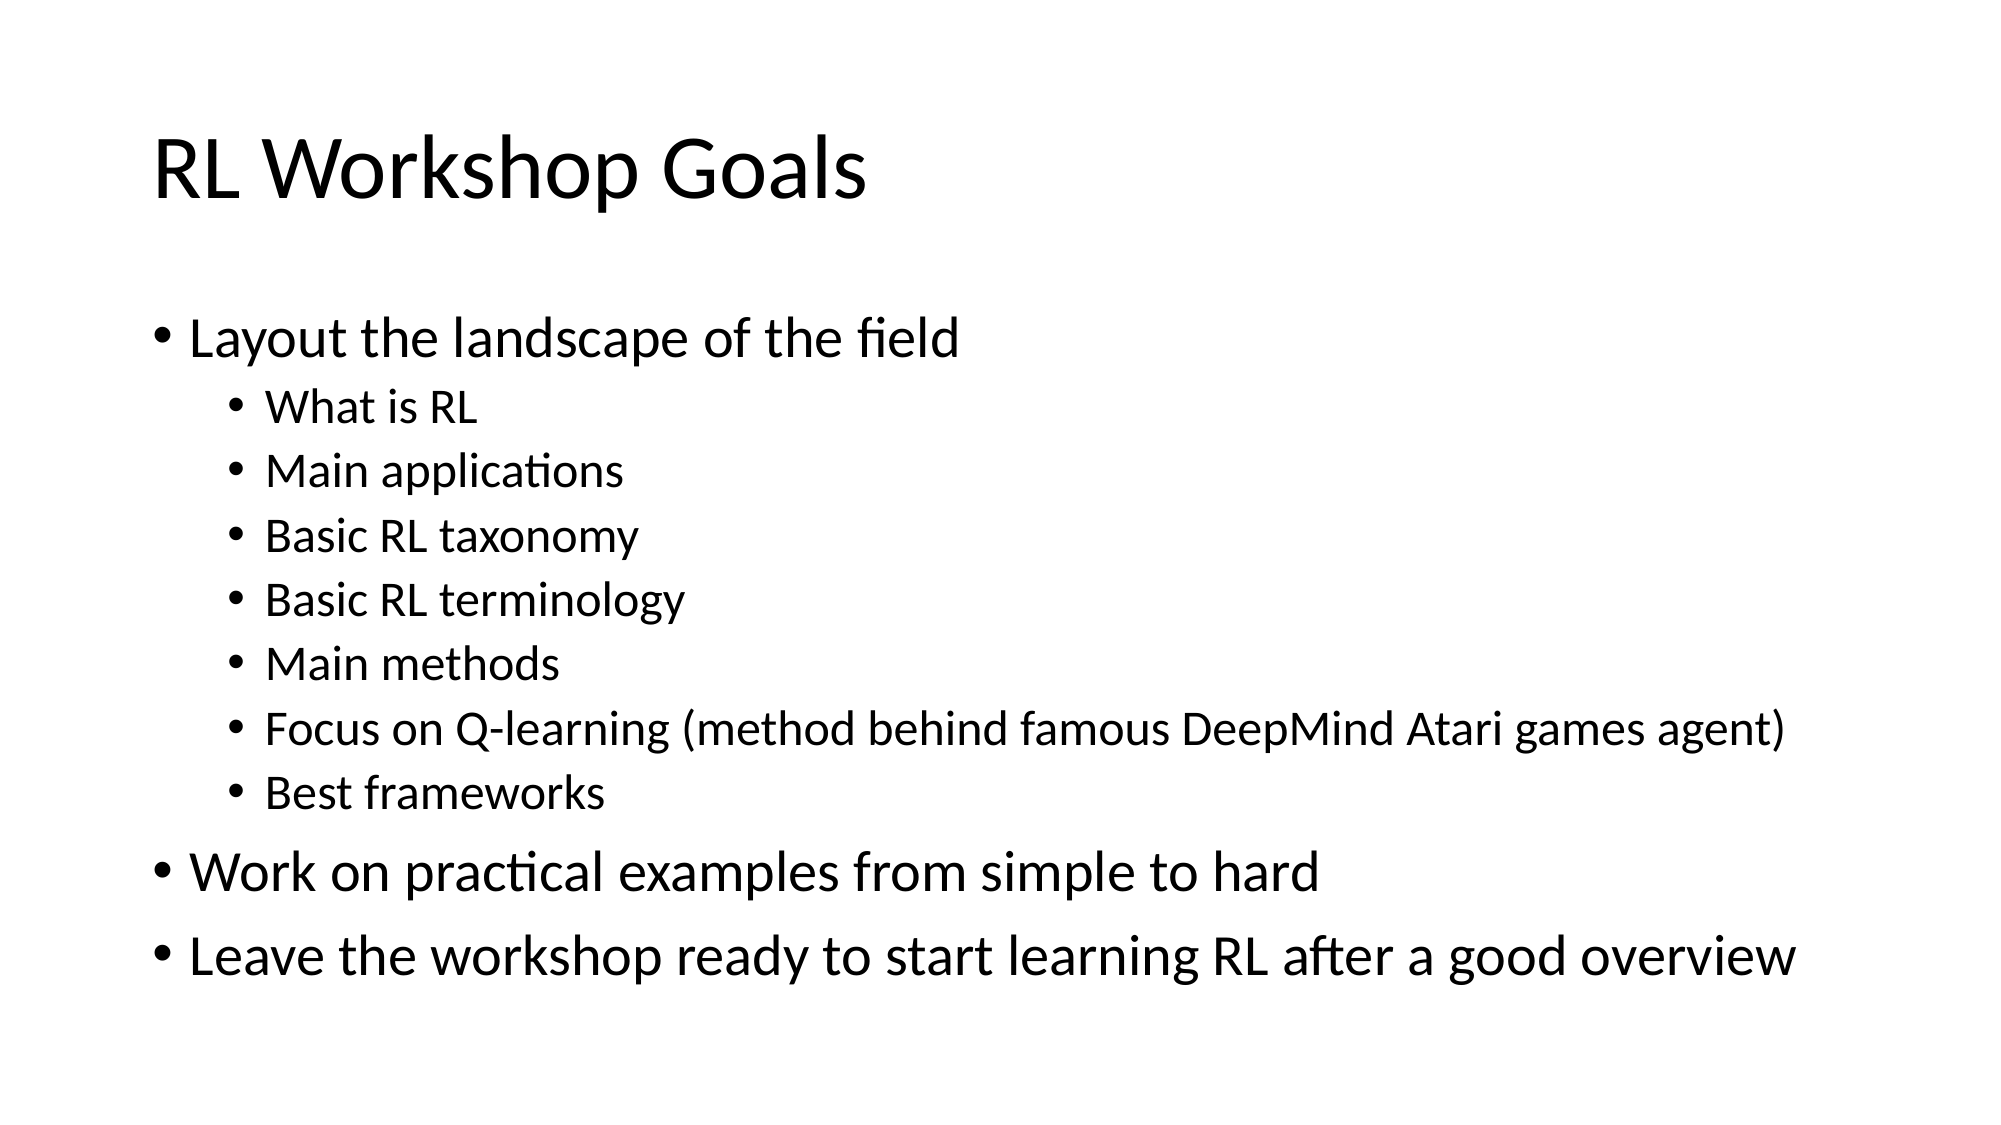

# RL Workshop Goals
Layout the landscape of the field
What is RL
Main applications
Basic RL taxonomy
Basic RL terminology
Main methods
Focus on Q-learning (method behind famous DeepMind Atari games agent)
Best frameworks
Work on practical examples from simple to hard
Leave the workshop ready to start learning RL after a good overview